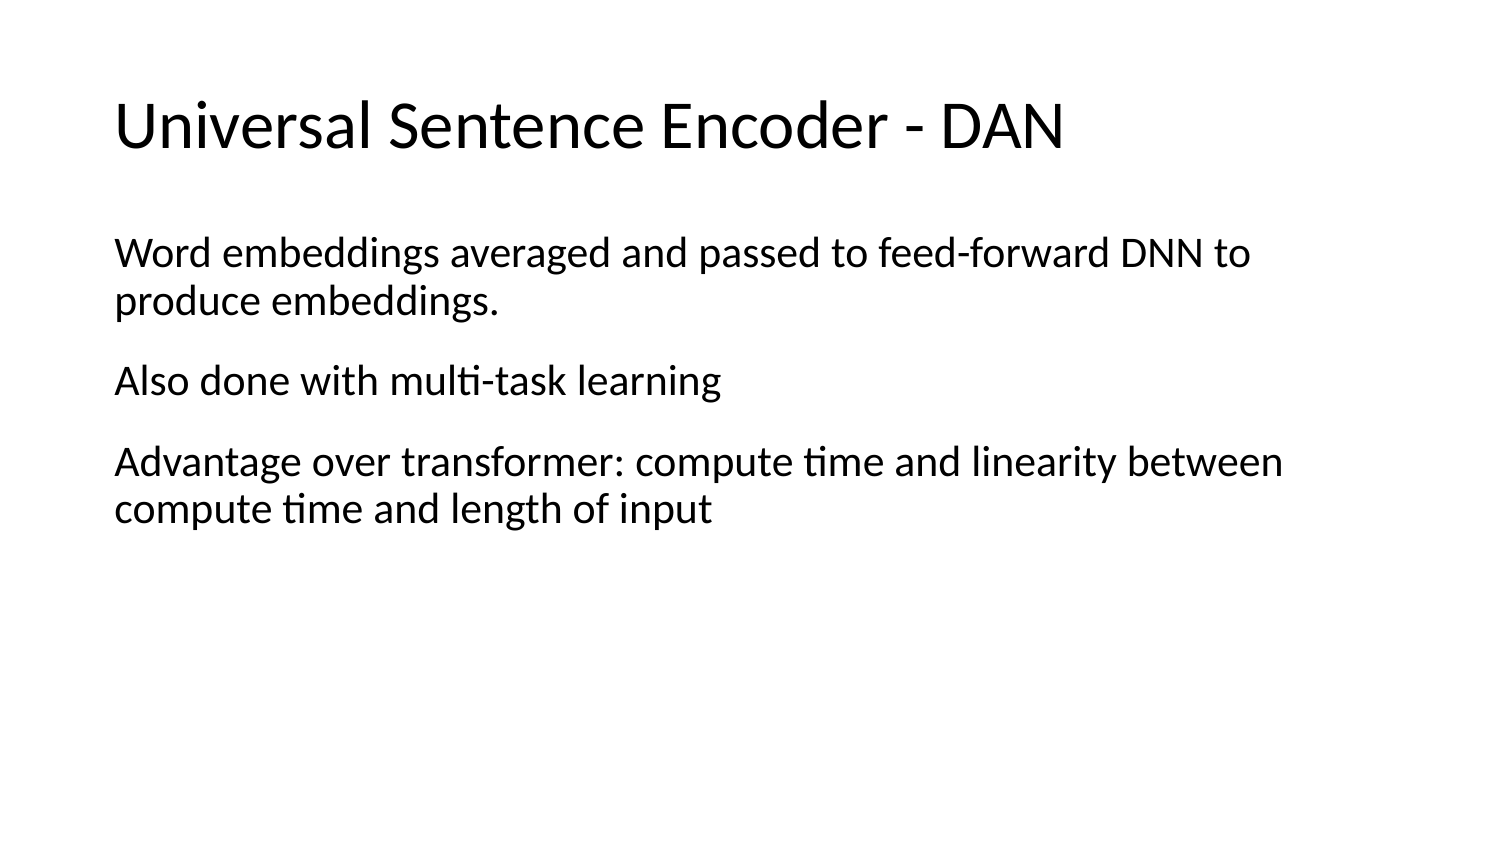

# Universal Sentence Encoder - DAN
Word embeddings averaged and passed to feed-forward DNN to produce embeddings.
Also done with multi-task learning
Advantage over transformer: compute time and linearity between compute time and length of input